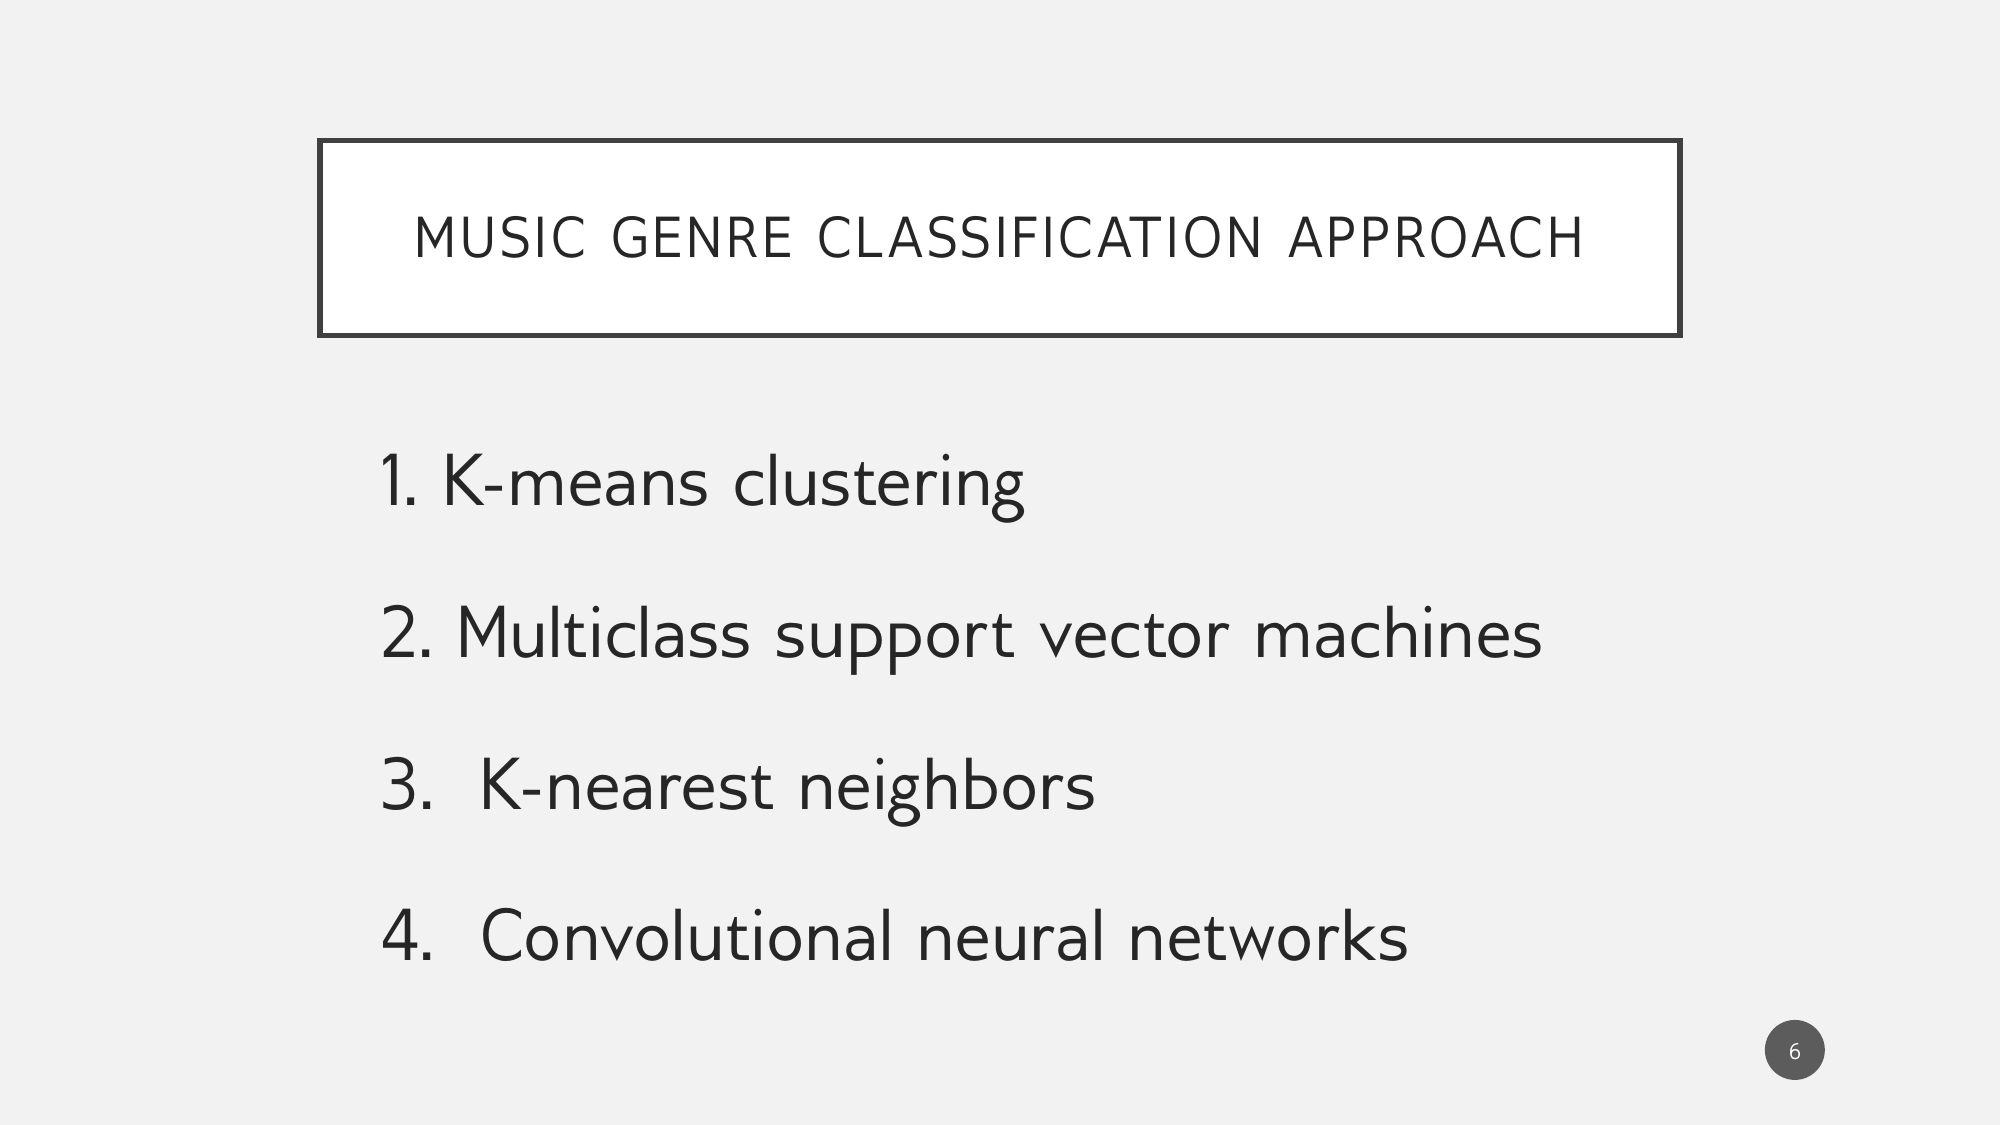

# Music Genre Classification approach
1. K-means clustering
2. Multiclass support vector machines
3.  K-nearest neighbors
4.  Convolutional neural networks

6